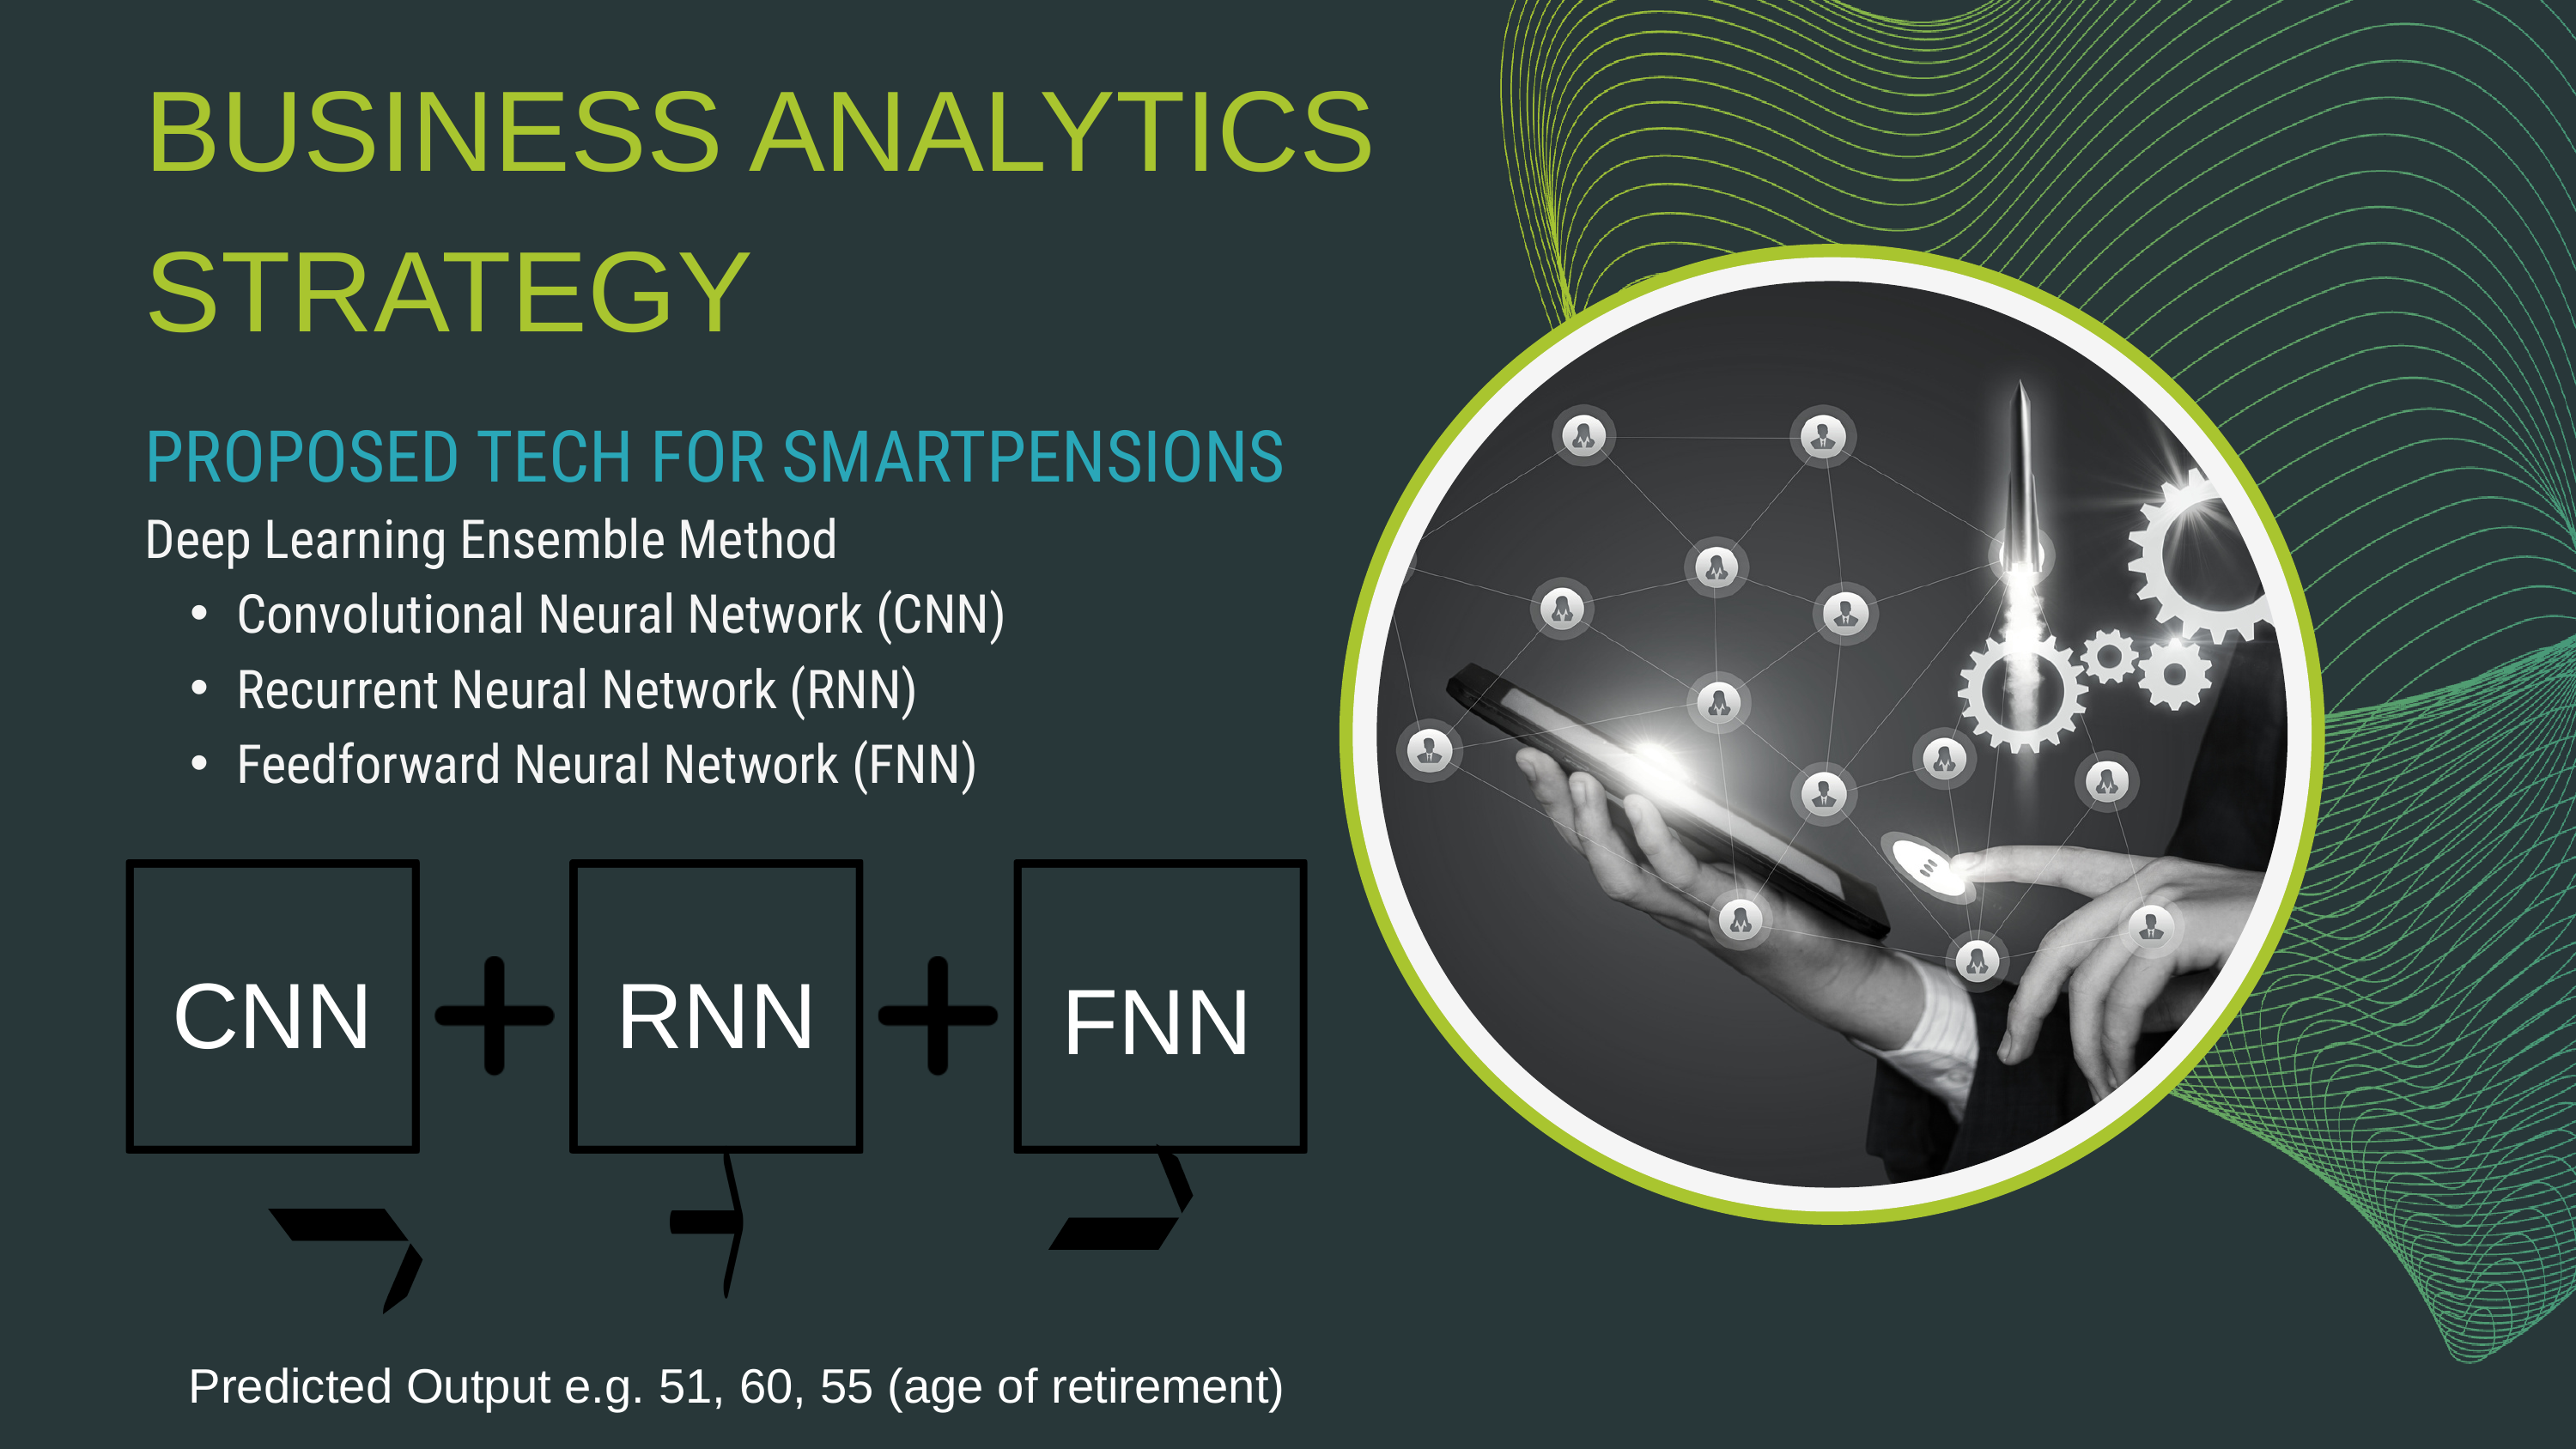

BUSINESS ANALYTICS STRATEGY

PROPOSED TECH FOR SMARTPENSIONS
Deep Learning Ensemble Method
Convolutional Neural Network (CNN)
Recurrent Neural Network (RNN)
Feedforward Neural Network (FNN)

CNN
RNN
FNN

Predicted Output e.g. 51, 60, 55 (age of retirement)